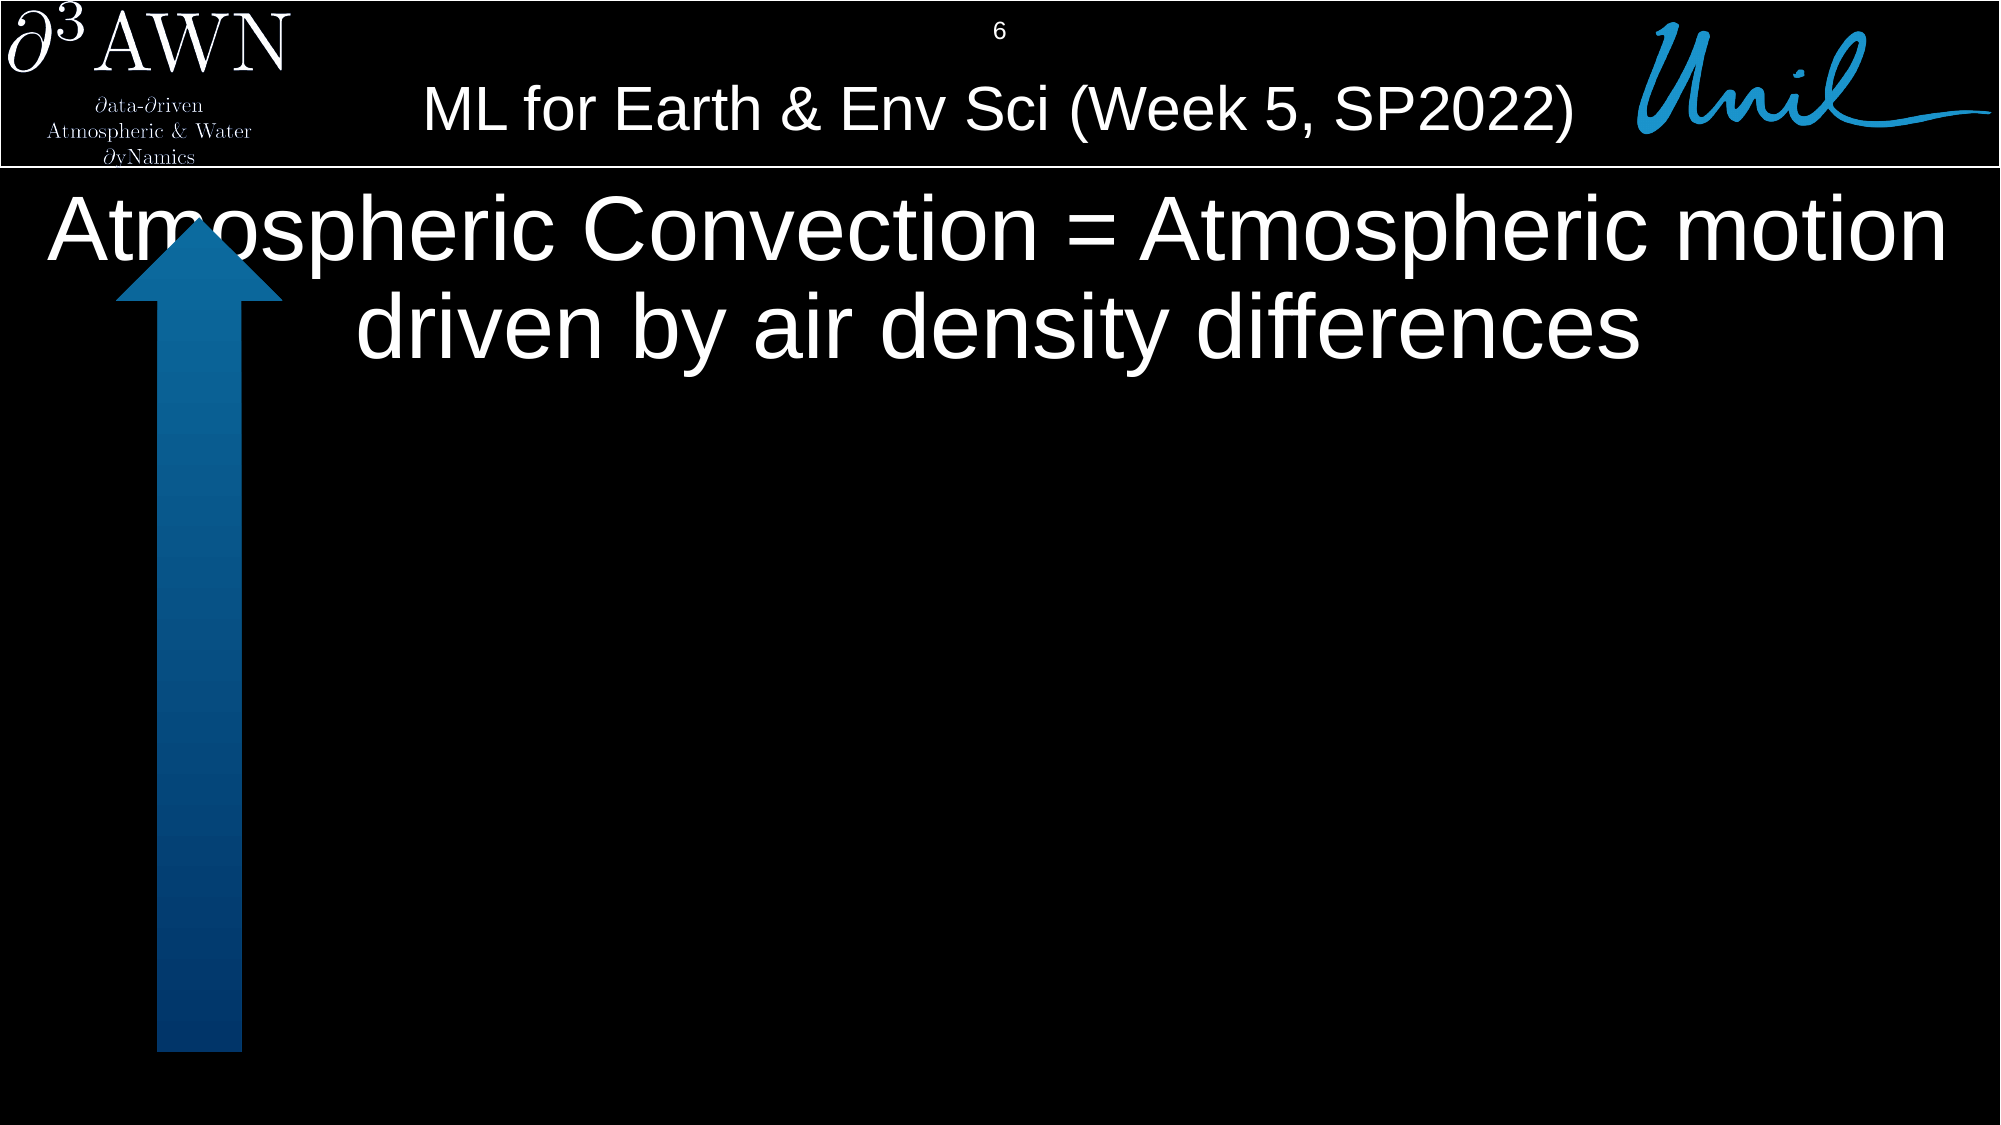

# Atmospheric Convection = Atmospheric motion driven by air density differences